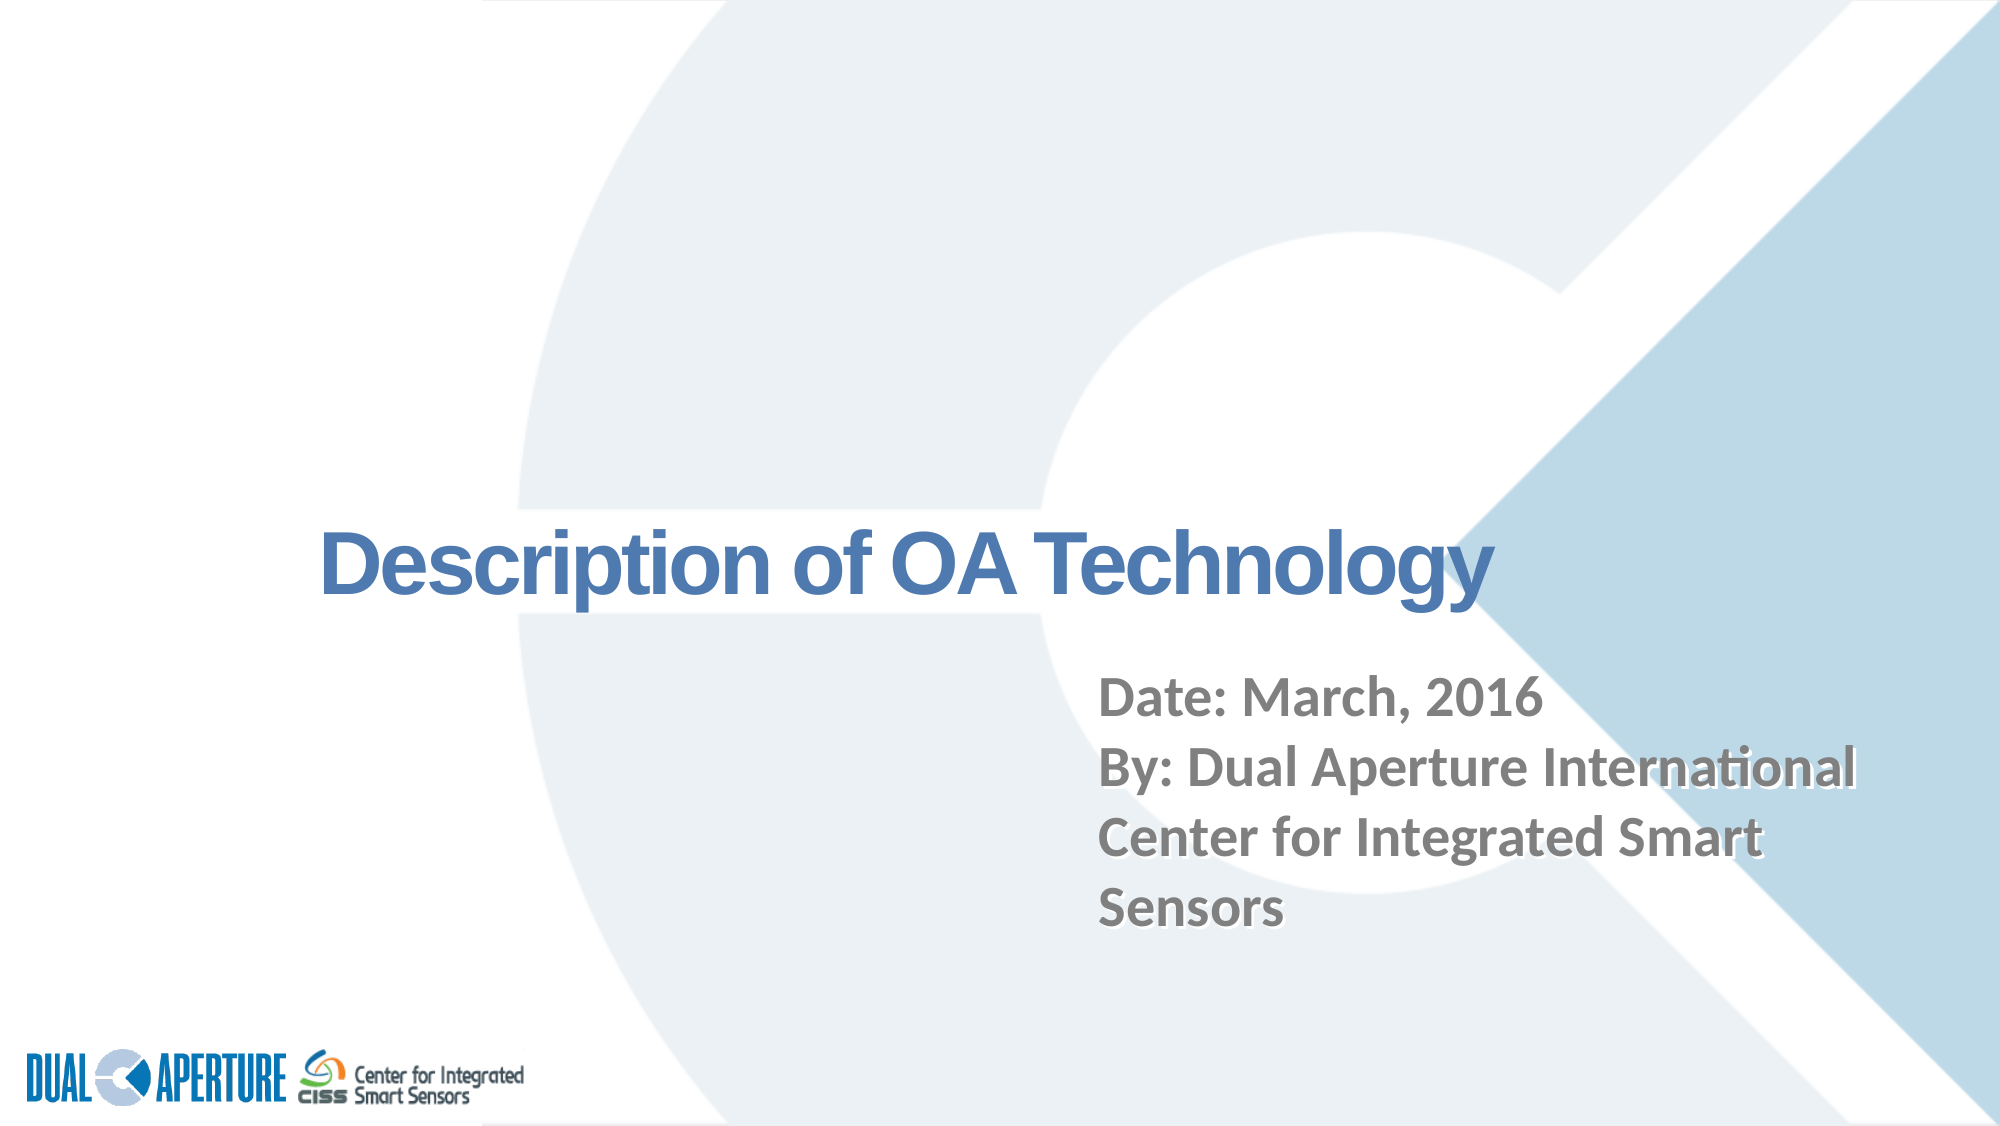

# Description of OA Technology
Date: March, 2016
By: Dual Aperture International
Center for Integrated Smart Sensors